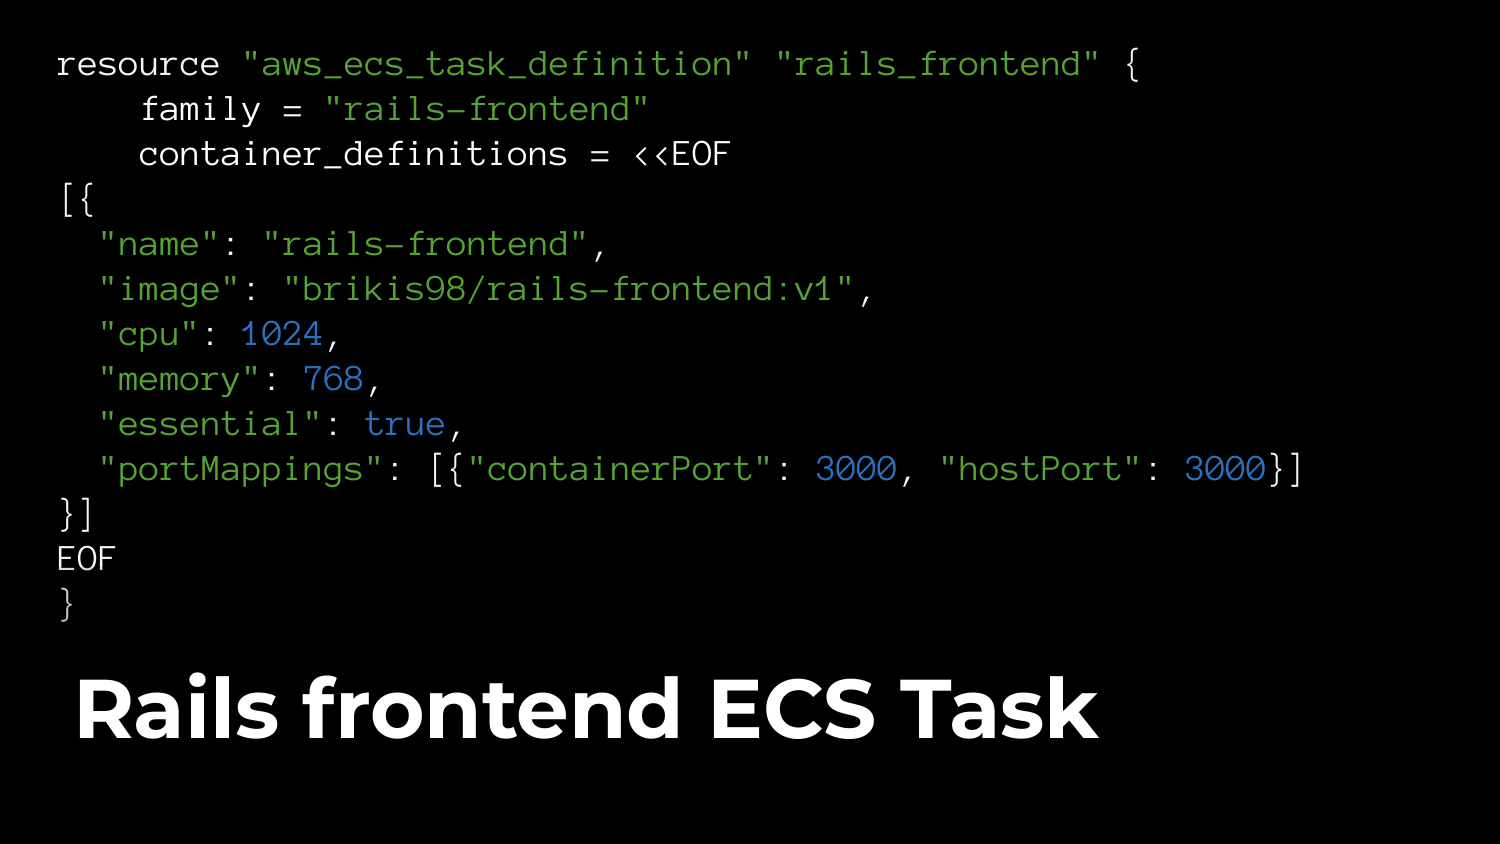

resource "aws_ecs_task_definition" "rails_frontend" {
    family = "rails-frontend"
    container_definitions = <<EOF
[{
  "name": "rails-frontend",
  "image": "brikis98/rails-frontend:v1",
  "cpu": 1024,
  "memory": 768,
  "essential": true,
  "portMappings": [{"containerPort": 3000, "hostPort": 3000}]
}]
EOF
}

Rails frontend ECS Task